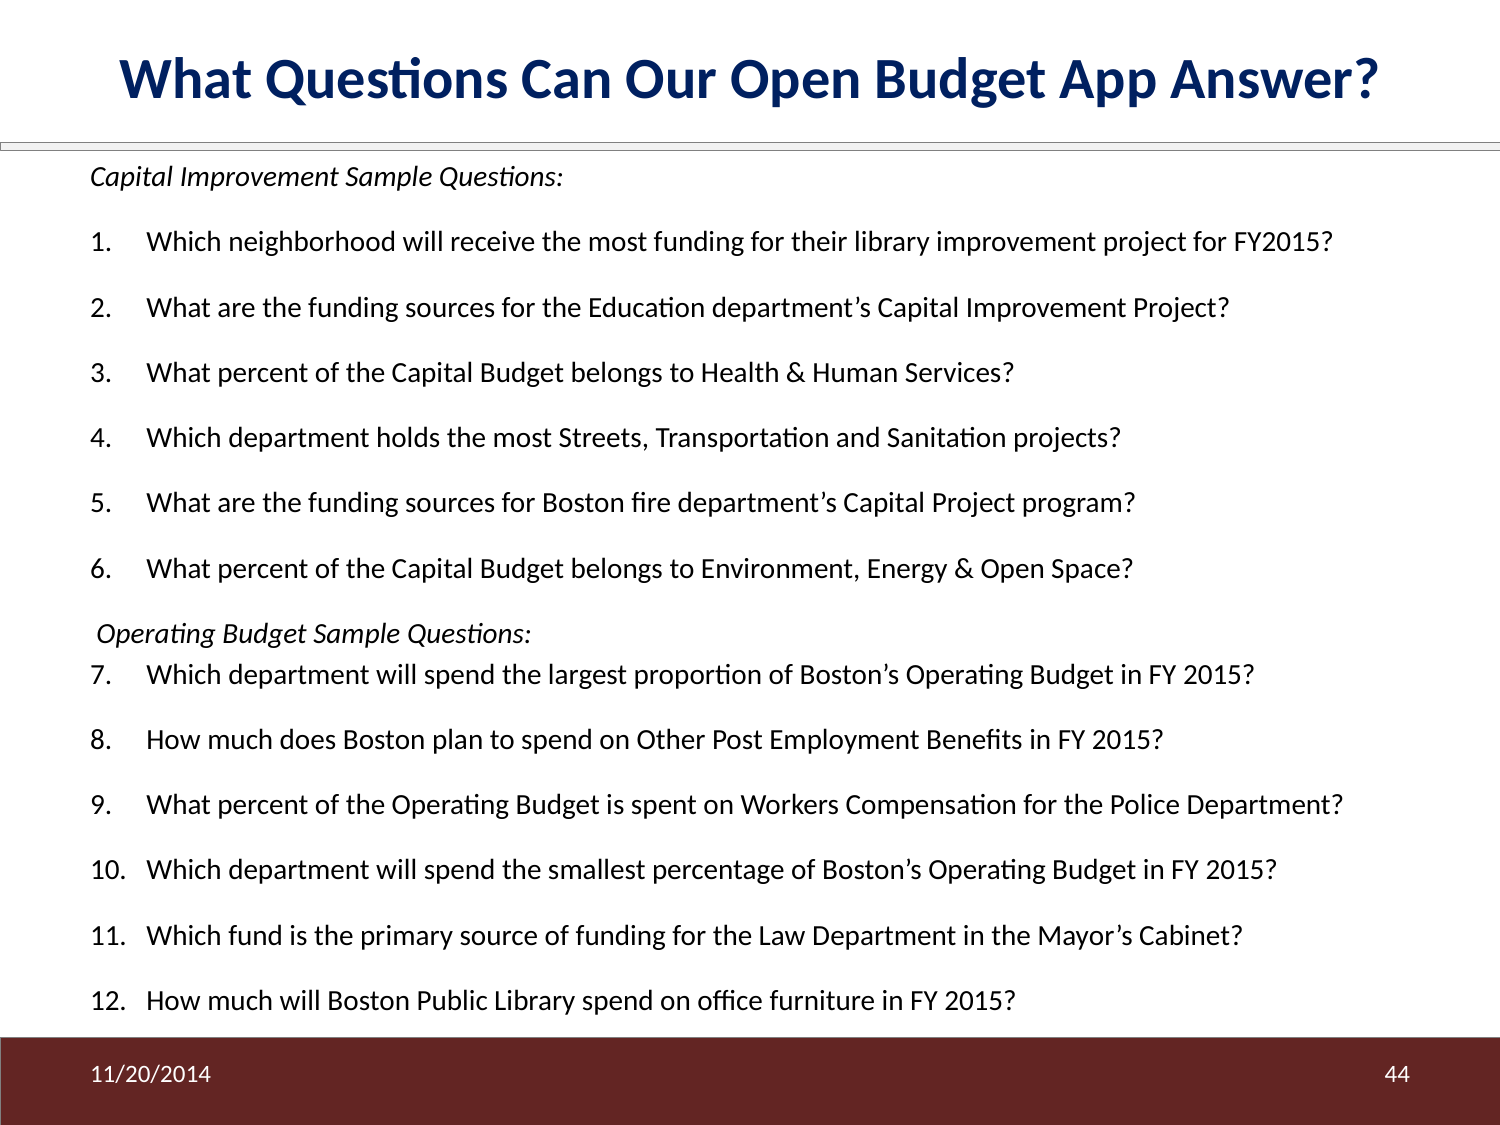

# What Questions Can Our Open Budget App Answer?
Capital Improvement Sample Questions:
Which neighborhood will receive the most funding for their library improvement project for FY2015?
What are the funding sources for the Education department’s Capital Improvement Project?
What percent of the Capital Budget belongs to Health & Human Services?
Which department holds the most Streets, Transportation and Sanitation projects?
What are the funding sources for Boston fire department’s Capital Project program?
What percent of the Capital Budget belongs to Environment, Energy & Open Space?
 Operating Budget Sample Questions:
Which department will spend the largest proportion of Boston’s Operating Budget in FY 2015?
How much does Boston plan to spend on Other Post Employment Benefits in FY 2015?
What percent of the Operating Budget is spent on Workers Compensation for the Police Department?
Which department will spend the smallest percentage of Boston’s Operating Budget in FY 2015?
Which fund is the primary source of funding for the Law Department in the Mayor’s Cabinet?
How much will Boston Public Library spend on office furniture in FY 2015?
11/20/2014
44